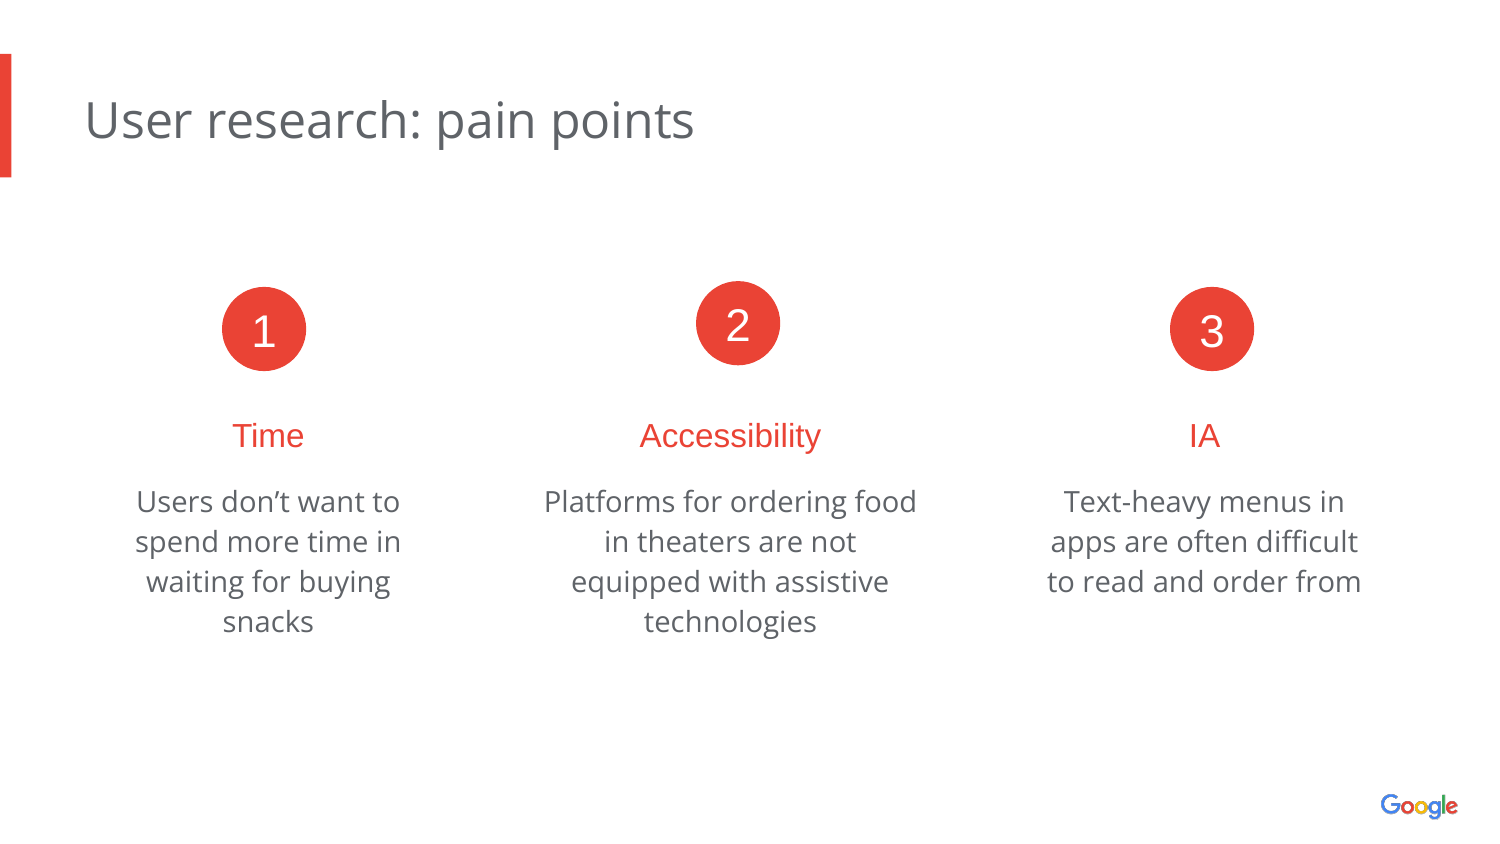

User research: pain points
2
1
3
Time
Accessibility
IA
Users don’t want to spend more time in waiting for buying snacks
Platforms for ordering food in theaters are not equipped with assistive technologies
Text-heavy menus in apps are often difficult to read and order from